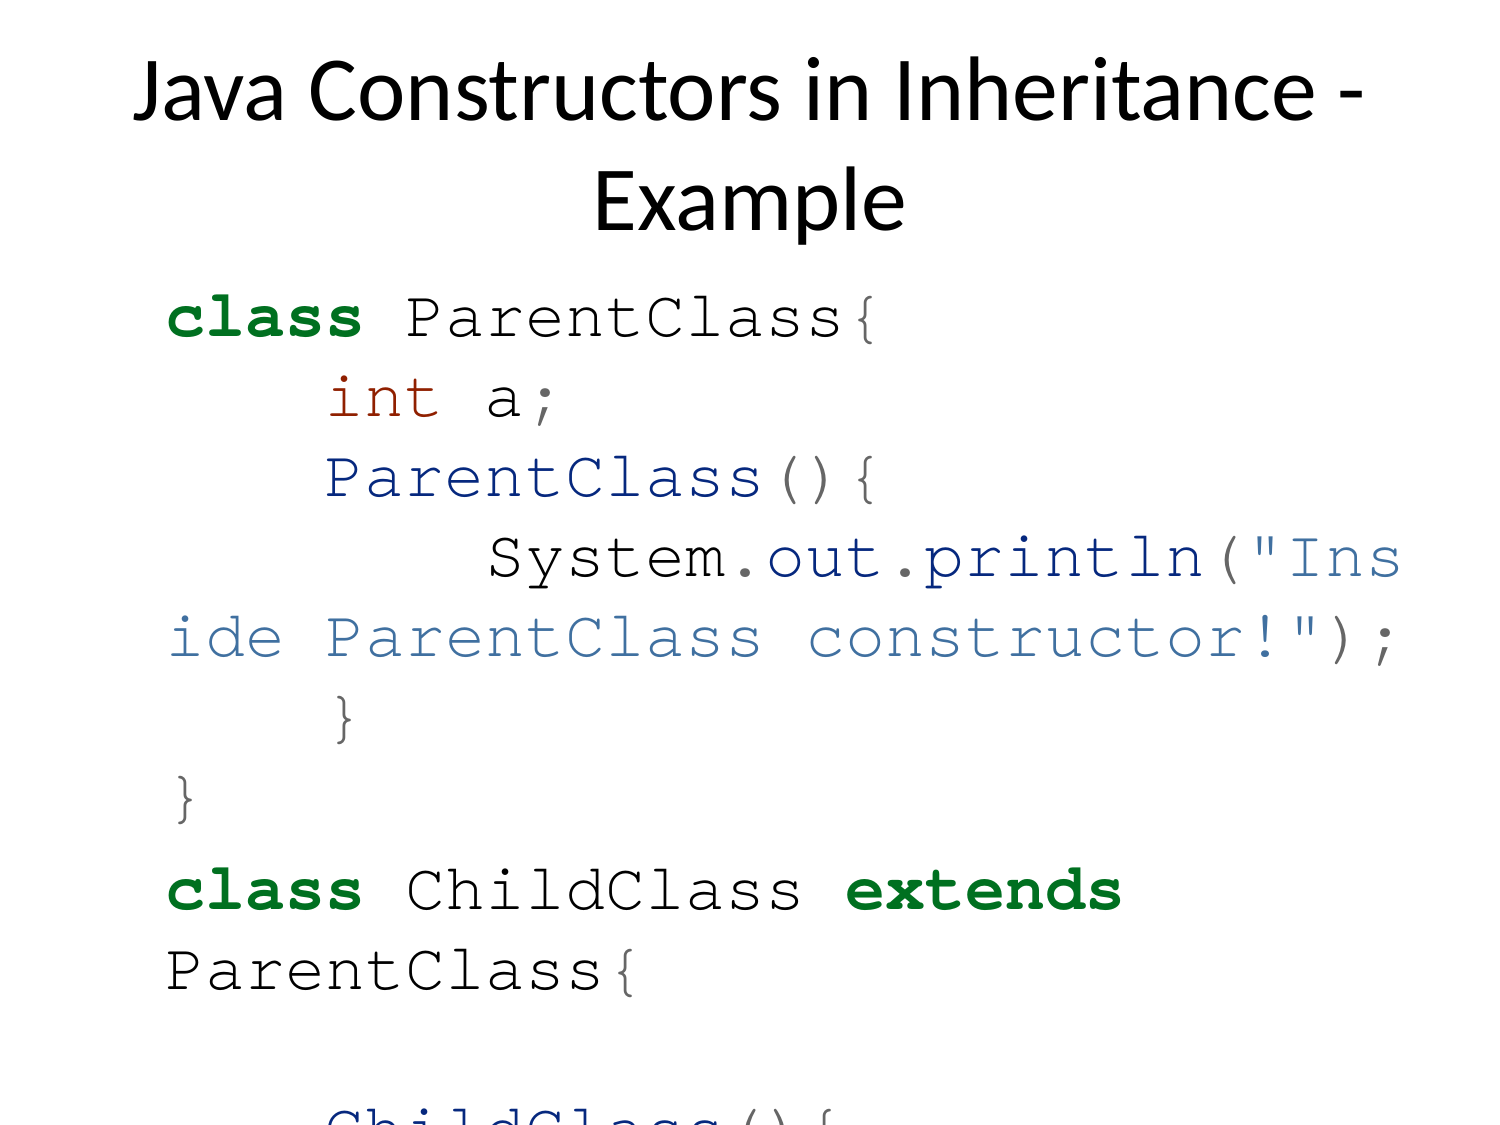

# Java Constructors in Inheritance - Example
class ParentClass{
    int a;
    ParentClass(){
        System.out.println("Inside ParentClass constructor!");
    }
}
class ChildClass extends ParentClass{
    ChildClass(){
        System.out.println("Inside ChildClass constructor!!");
    }
}